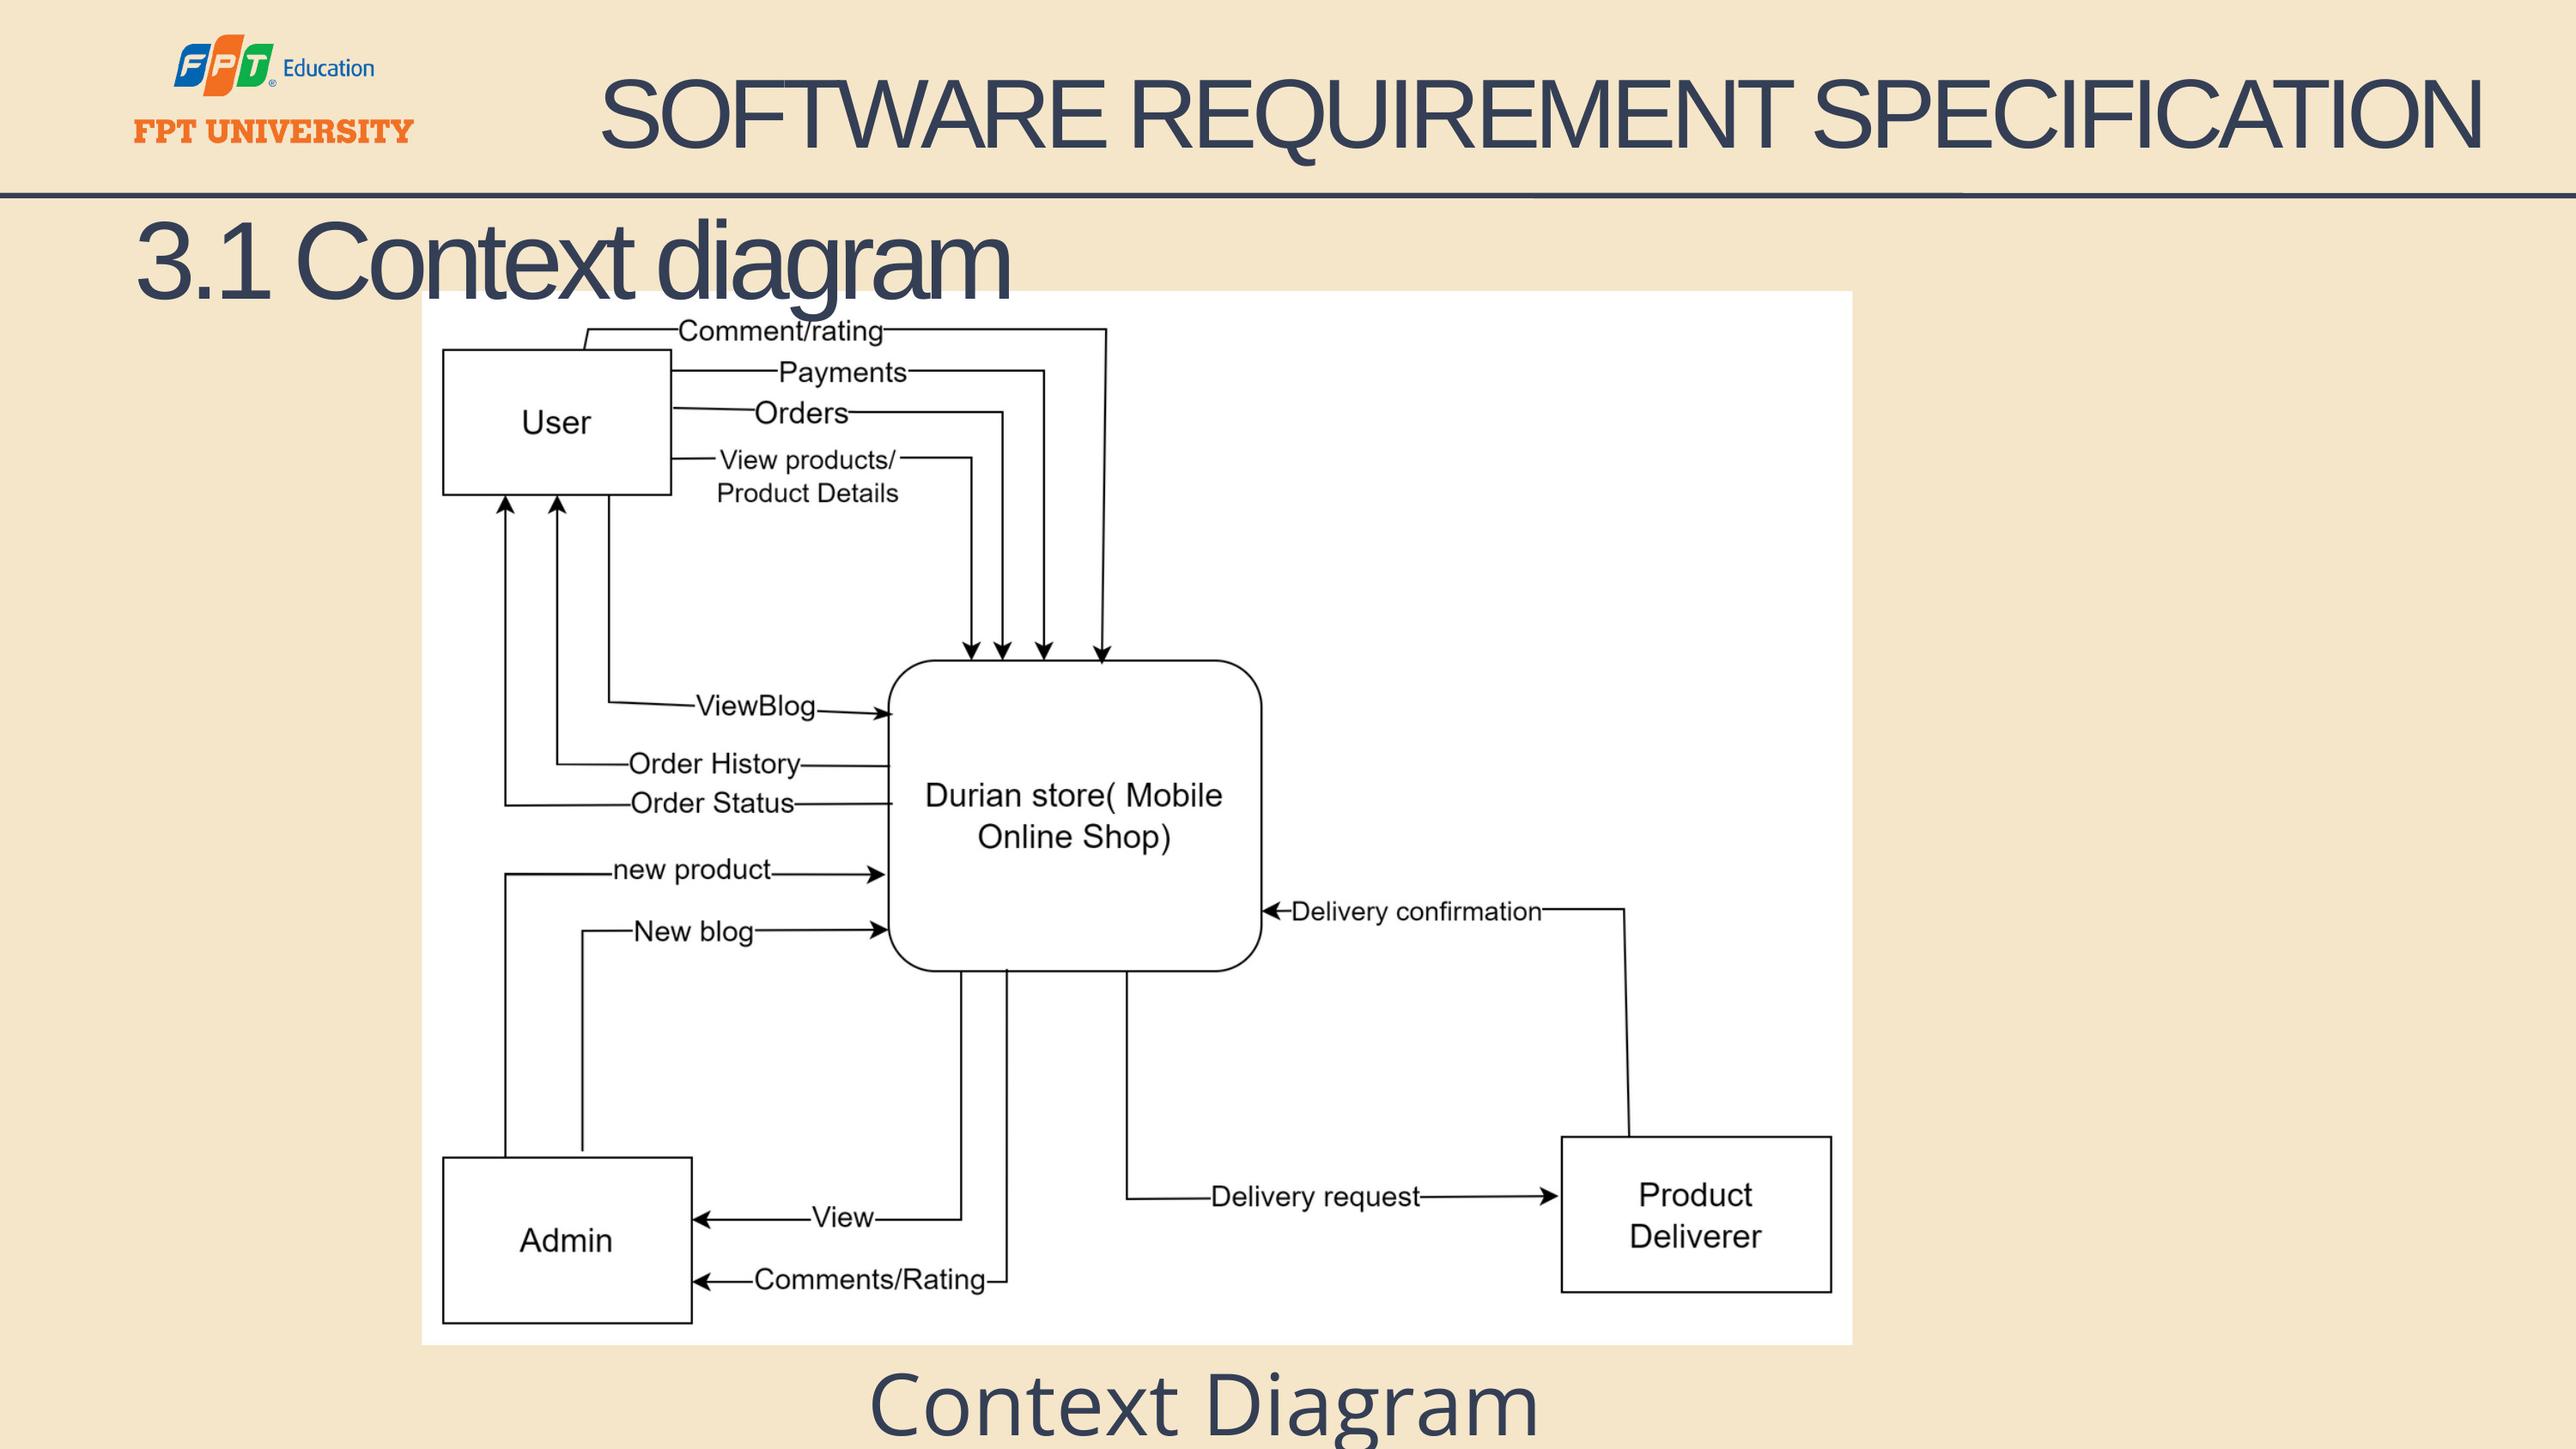

SOFTWARE REQUIREMENT SPECIFICATION

3.1 Context diagram

Context Diagram